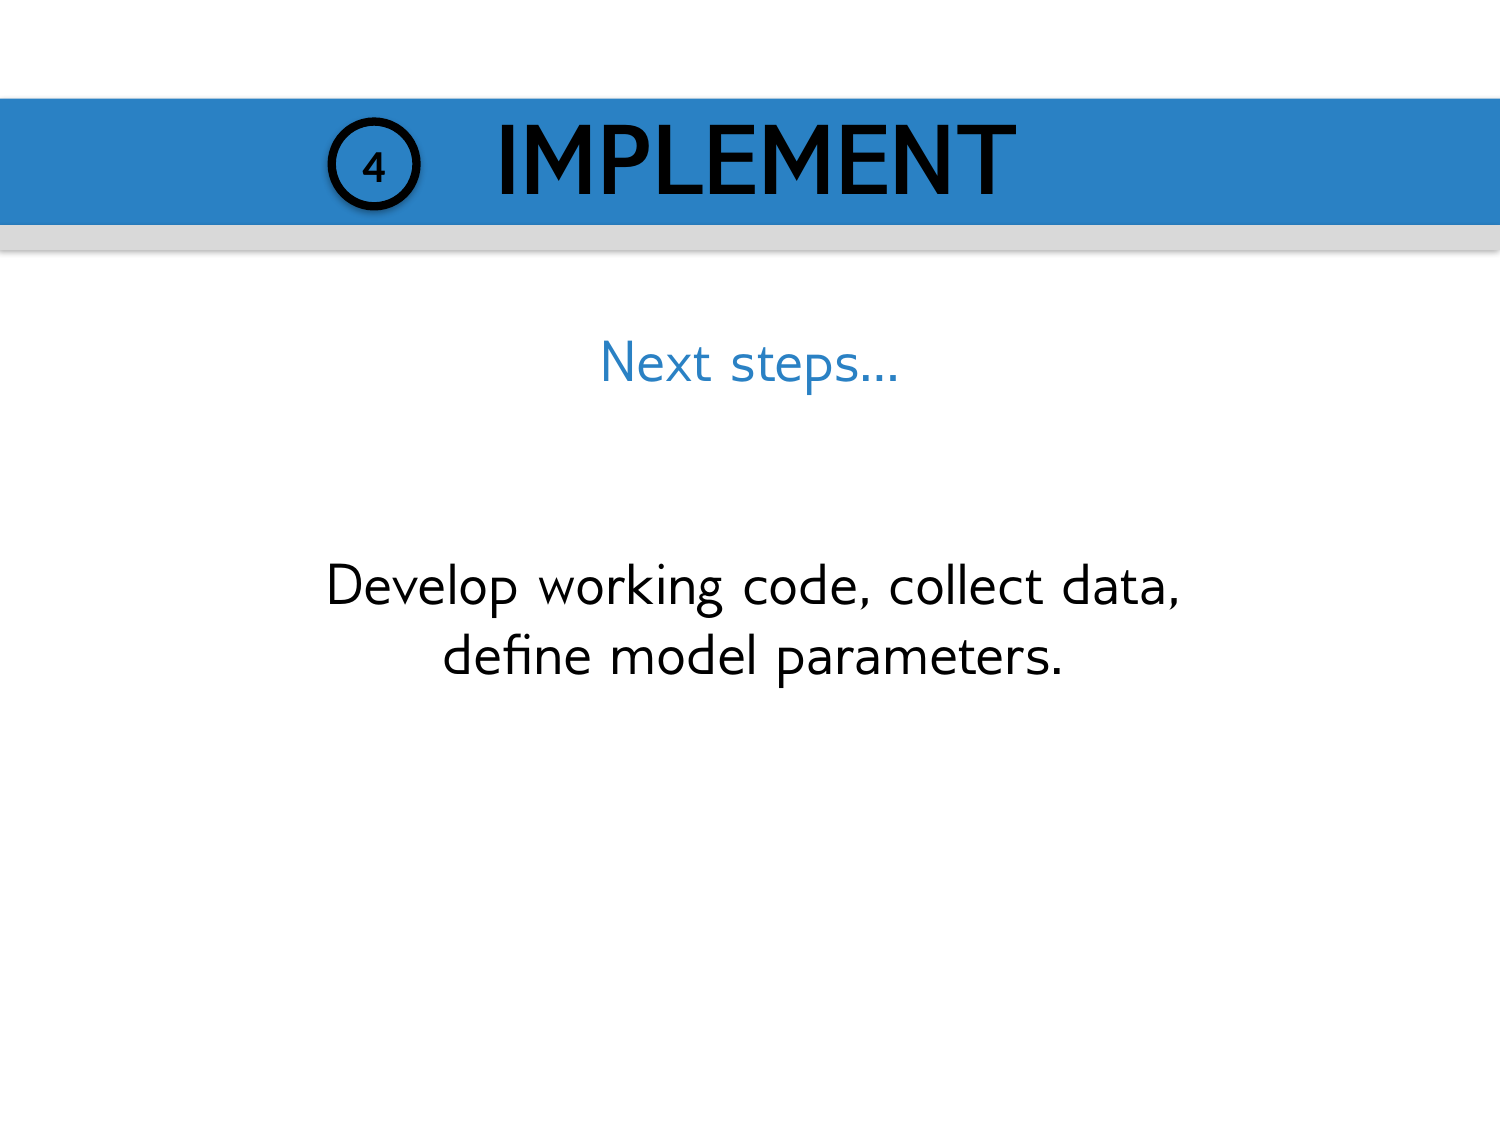

IMPLEMENT

4

Next steps…

Develop working code, collect data, define model parameters.